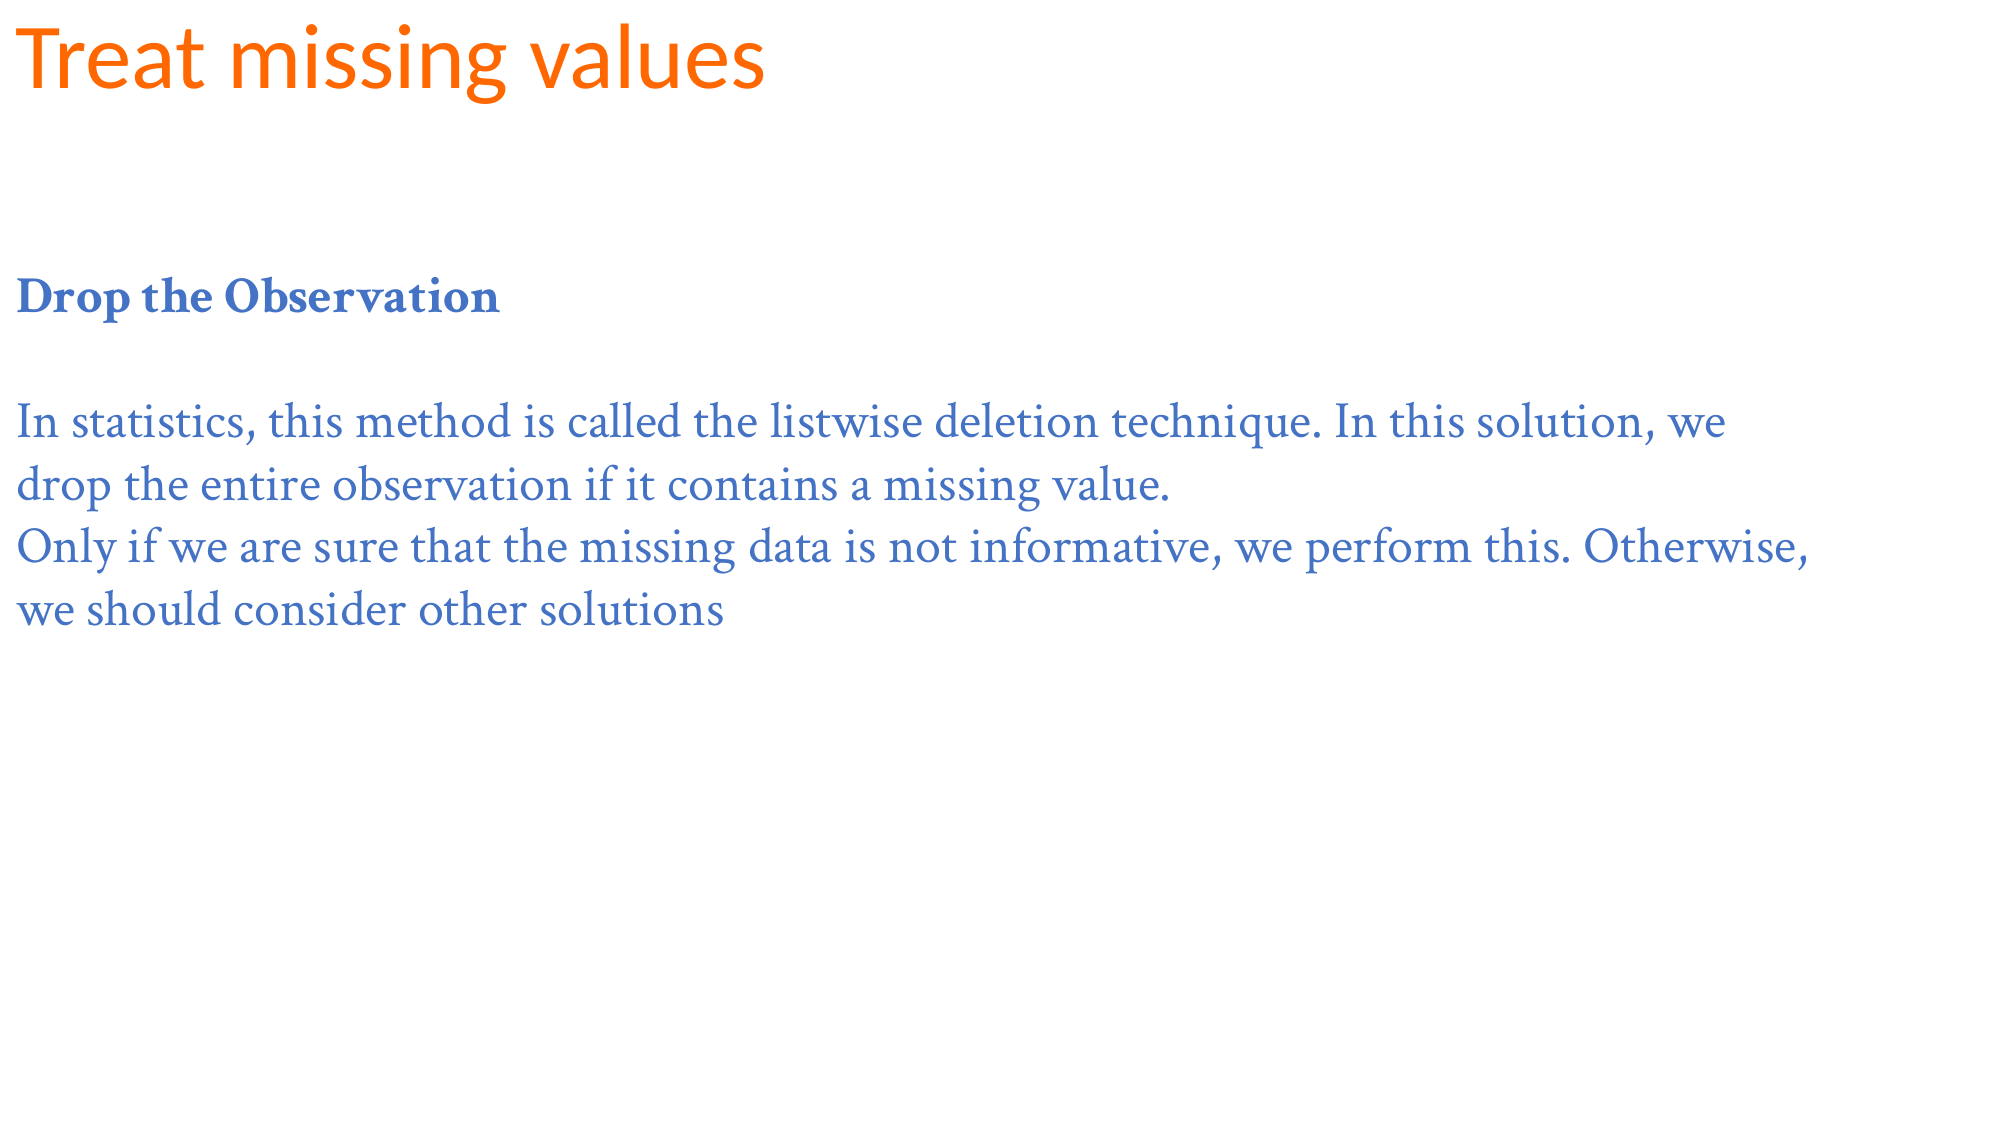

# Treat missing values
Drop the Observation

In statistics, this method is called the listwise deletion technique. In this solution, we drop the entire observation if it contains a missing value.
Only if we are sure that the missing data is not informative, we perform this. Otherwise, we should consider other solutions